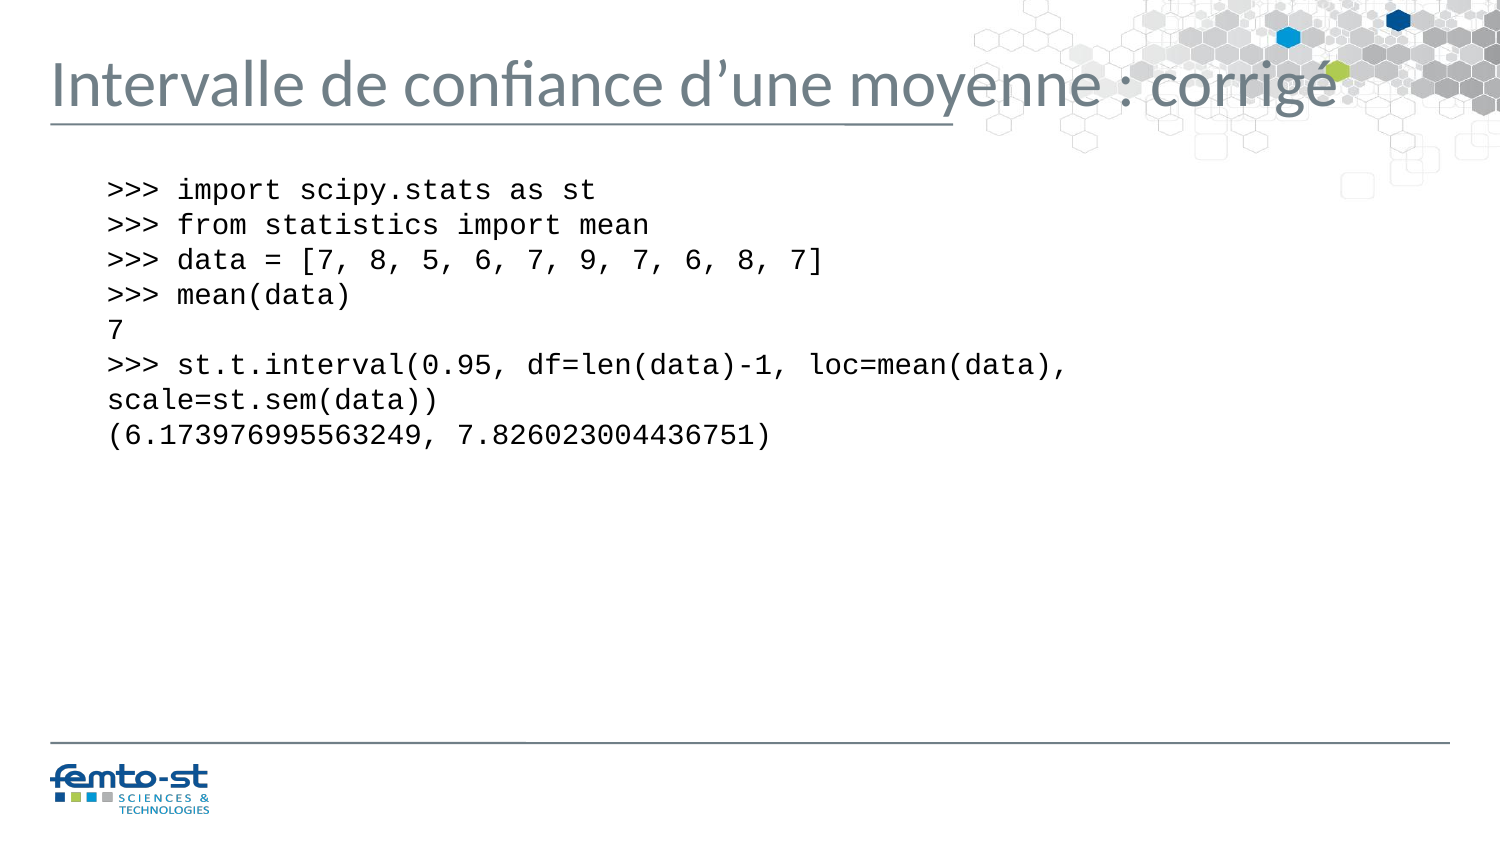

Intervalle de confiance d’une moyenne : corrigé
>>> import scipy.stats as st
>>> from statistics import mean
>>> data = [7, 8, 5, 6, 7, 9, 7, 6, 8, 7]
>>> mean(data)
7
>>> st.t.interval(0.95, df=len(data)-1, loc=mean(data), scale=st.sem(data))
(6.173976995563249, 7.826023004436751)